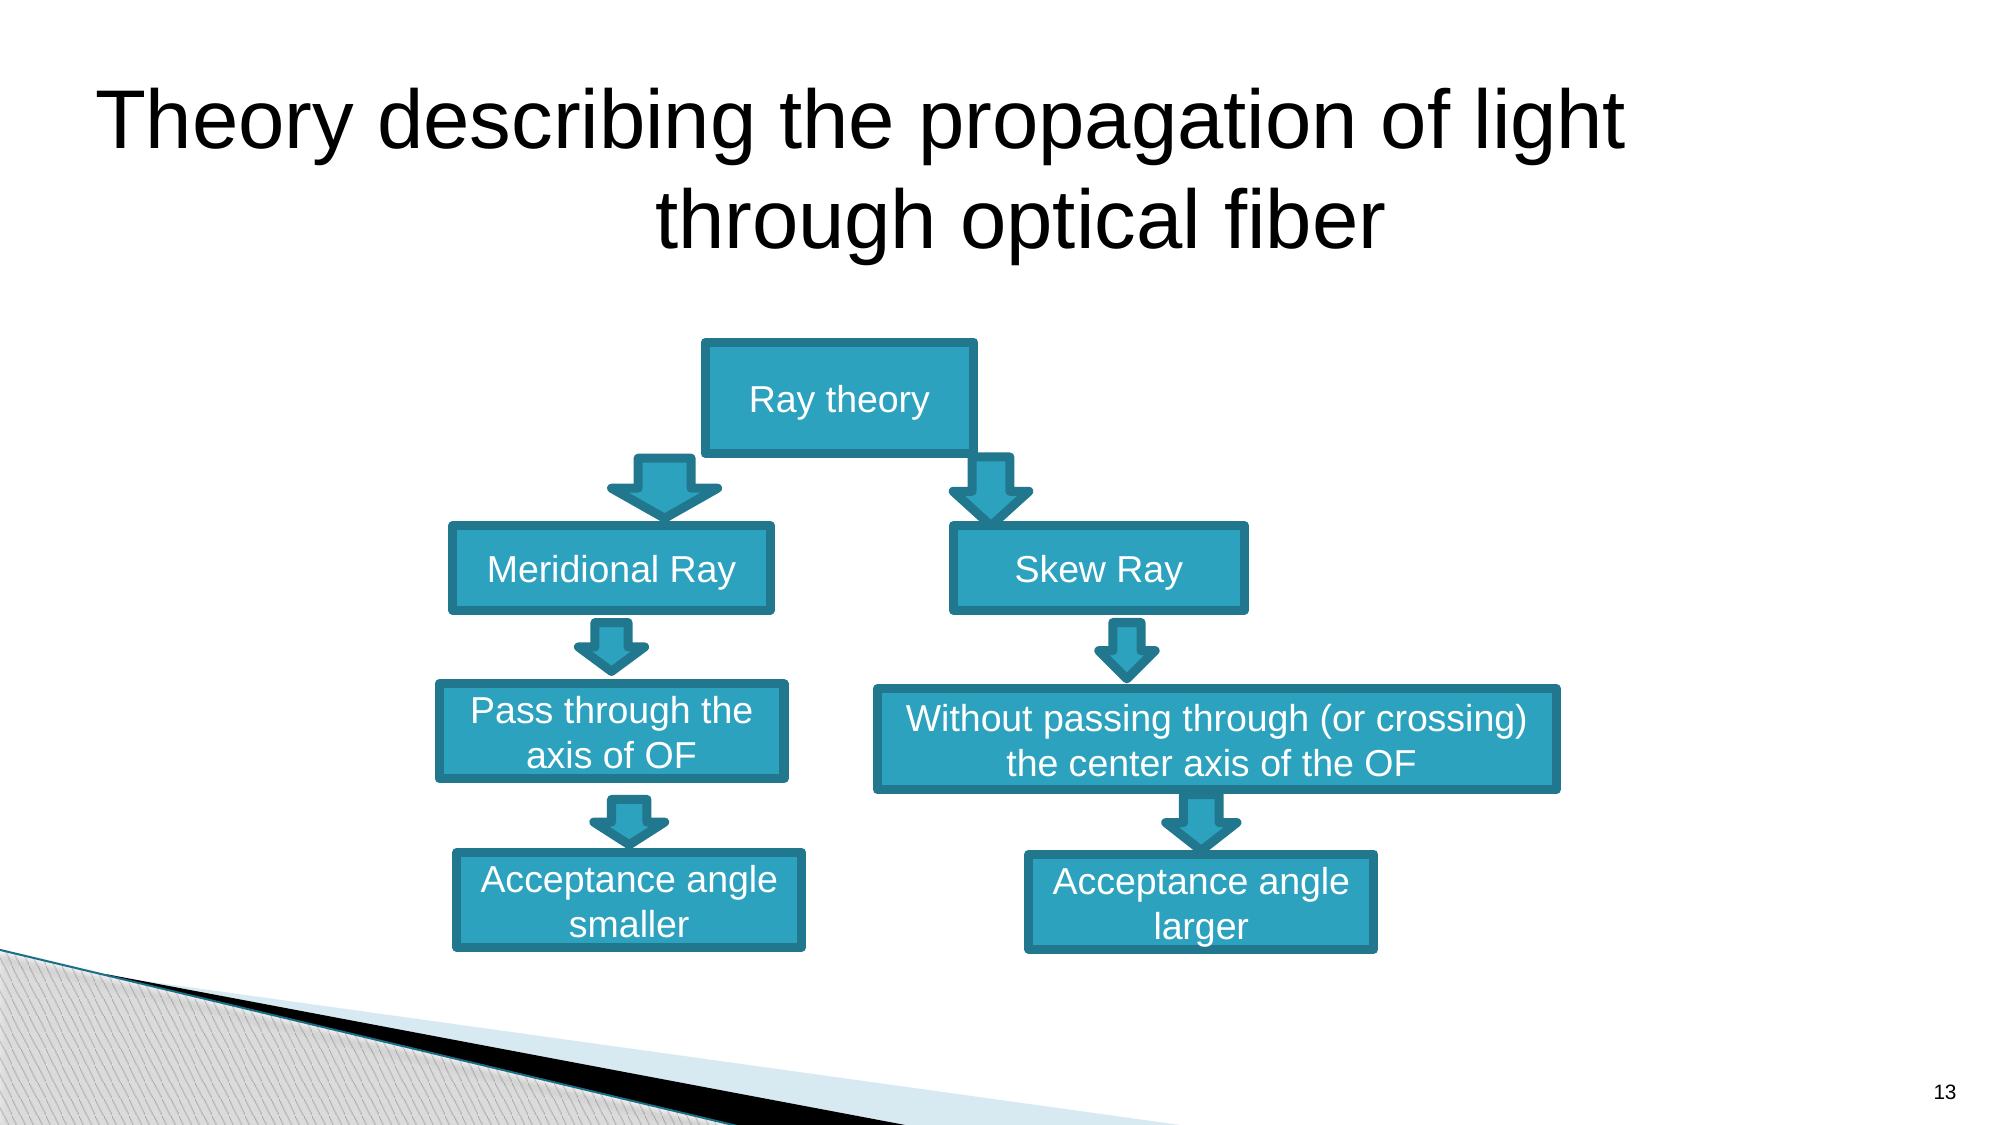

Theory describing the propagation of light
  through optical fiber
Ray theory

Meridional Ray
Skew Ray

Pass through the axis of OF
Without passing through (or crossing) the center axis of the OF

Acceptance angle smaller
Acceptance angle larger
13